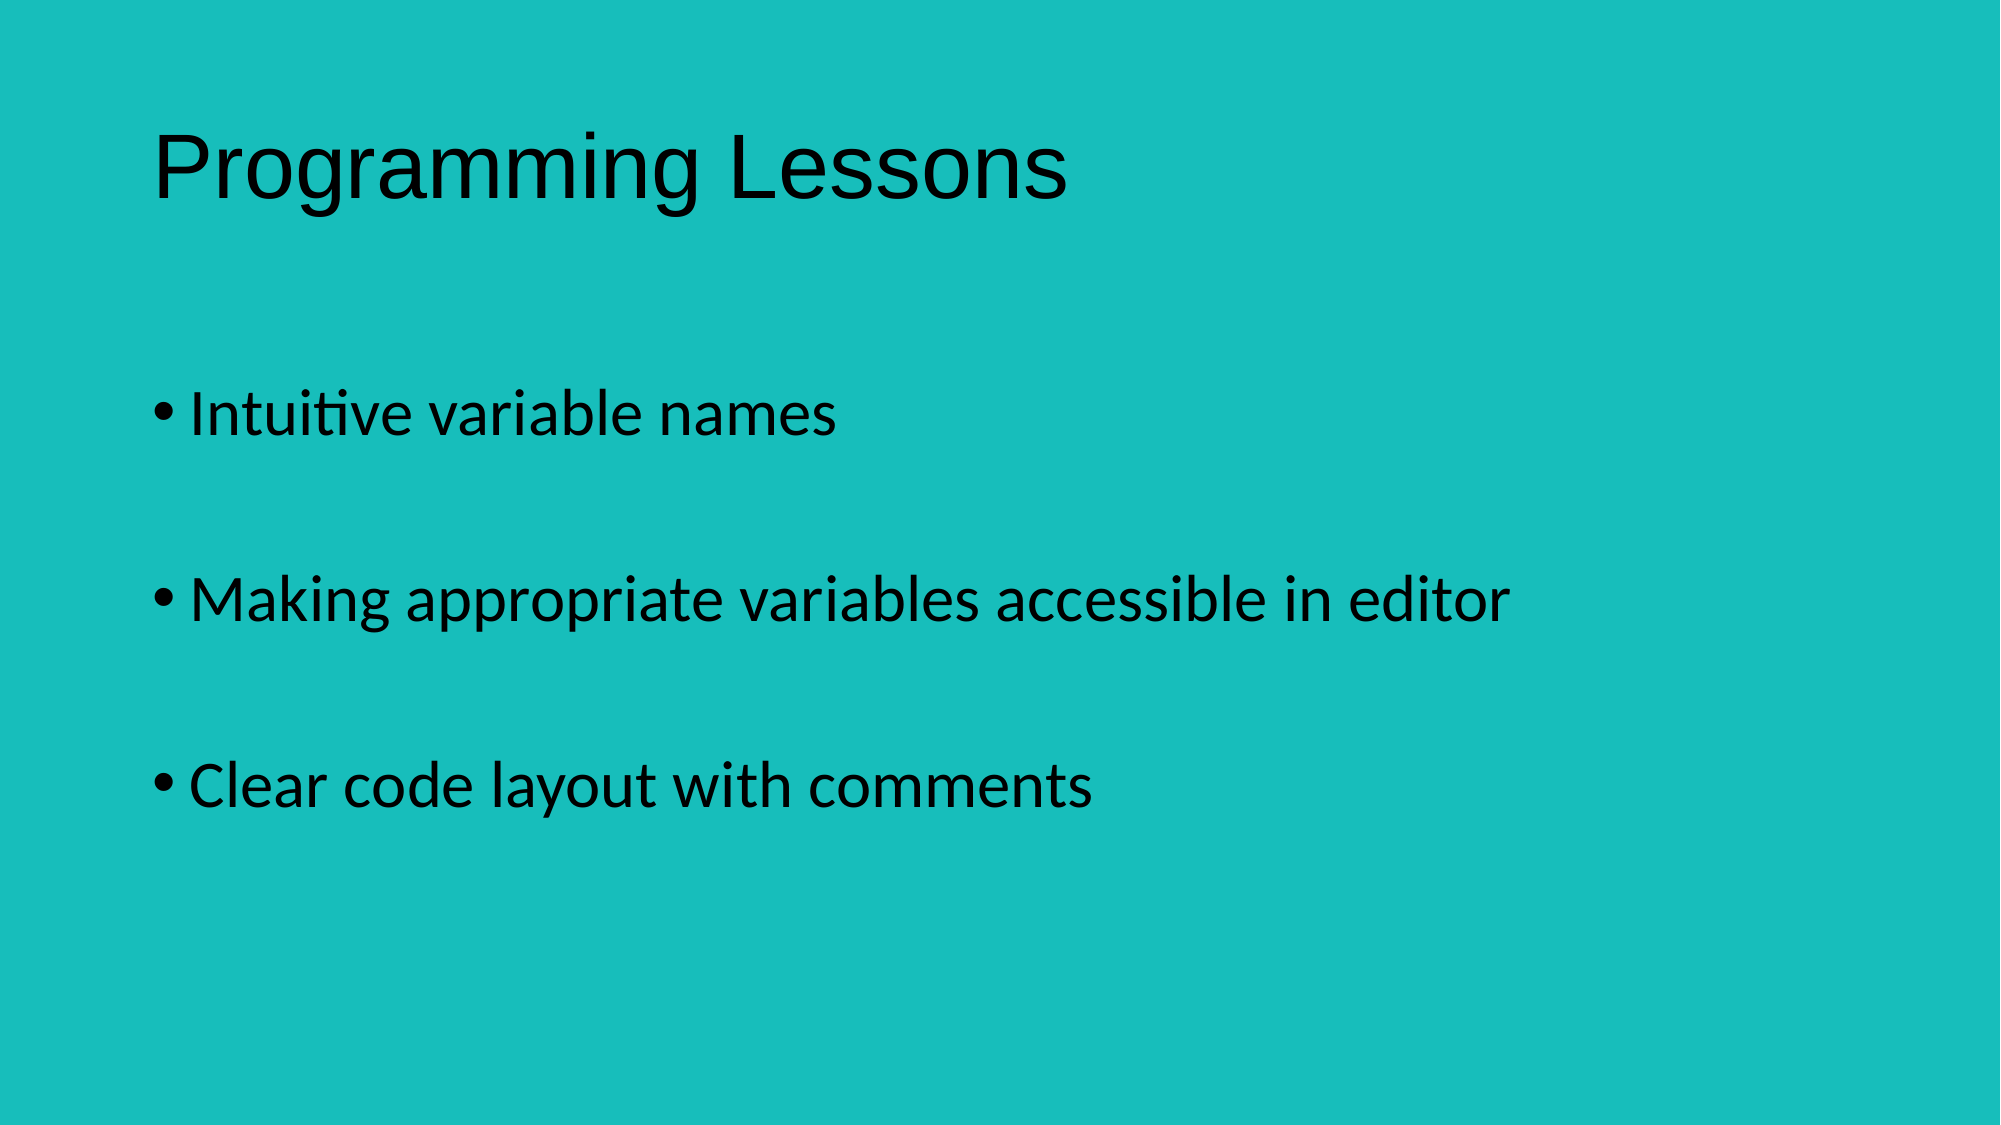

# Programming Lessons
Intuitive variable names

Making appropriate variables accessible in editor

Clear code layout with comments